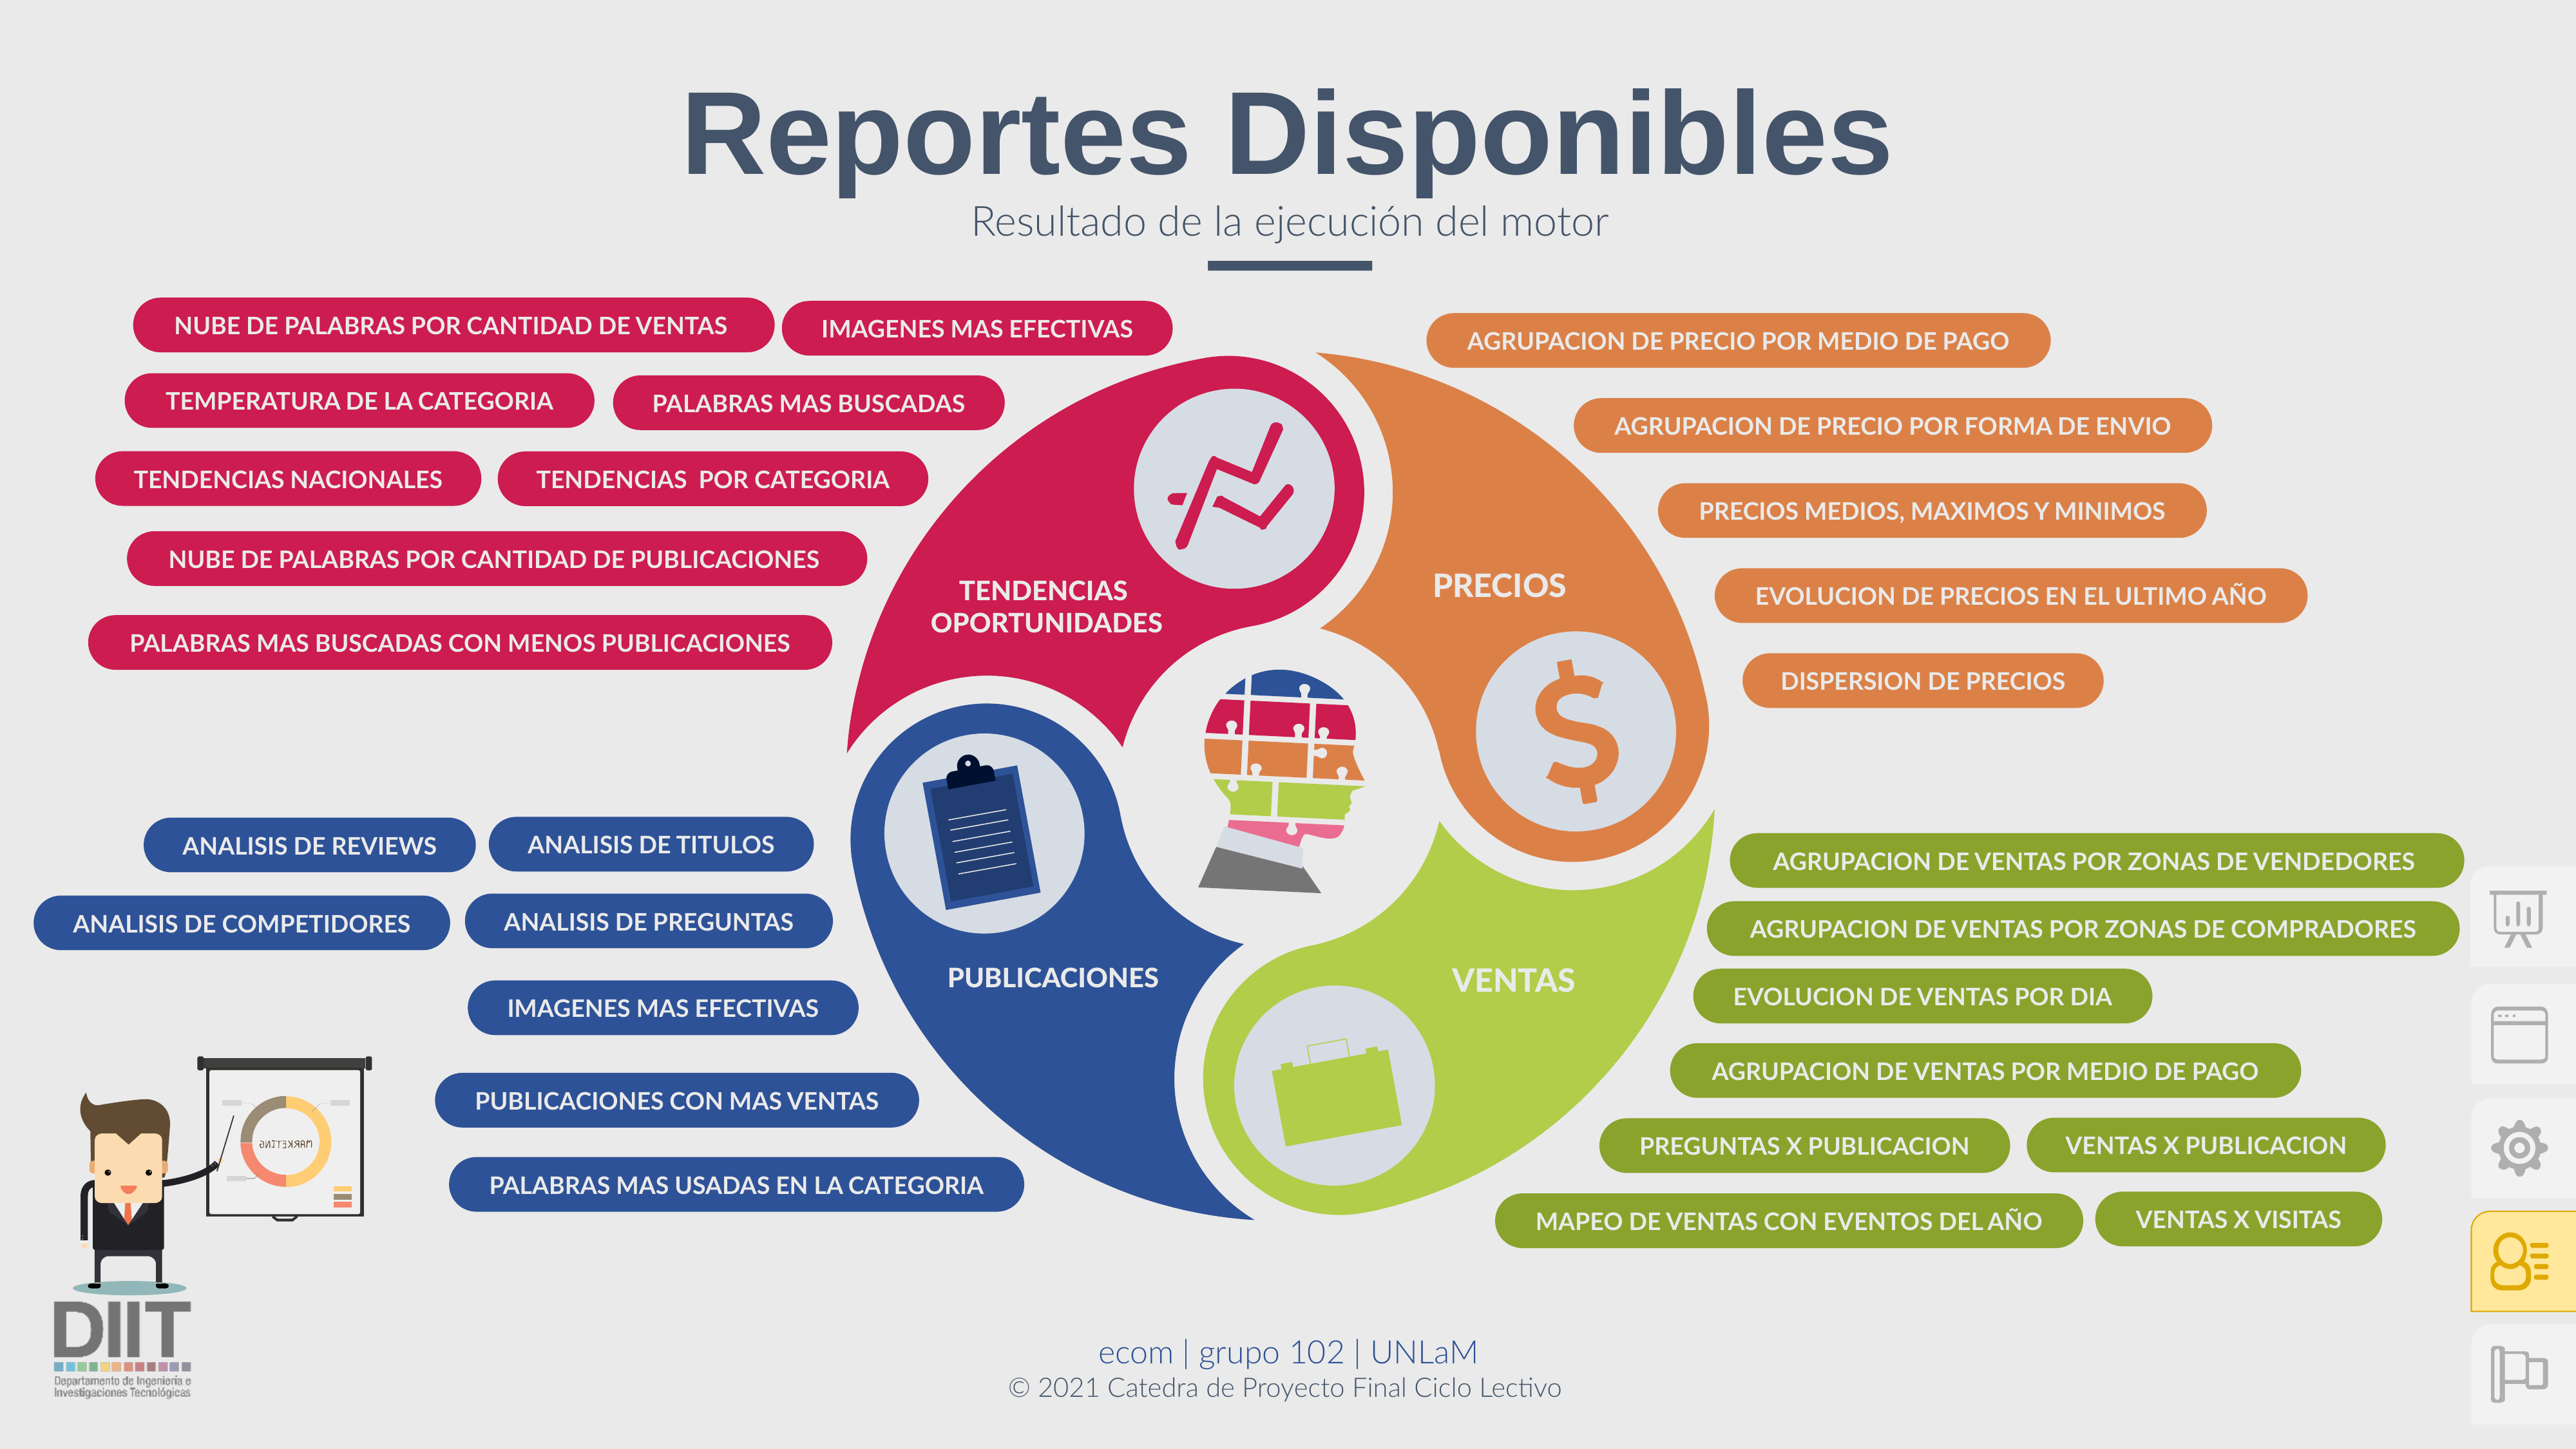

Reportes Disponibles
Resultado de la ejecución del motor

NUBE DE PALABRAS POR CANTIDAD DE VENTAS
IMAGENES MAS EFECTIVAS
AGRUPACION DE PRECIO POR MEDIO DE PAGO

TEMPERATURA DE LA CATEGORIA
PALABRAS MAS BUSCADAS
AGRUPACION DE PRECIO POR FORMA DE ENVIO

TENDENCIAS NACIONALES
TENDENCIAS  POR CATEGORIA
PRECIOS MEDIOS, MAXIMOS Y MINIMOS
NUBE DE PALABRAS POR CANTIDAD DE PUBLICACIONES
PRECIOS
TENDENCIAS
OPORTUNIDADES
EVOLUCION DE PRECIOS EN EL ULTIMO AÑO
PALABRAS MAS BUSCADAS CON MENOS PUBLICACIONES
DISPERSION DE PRECIOS

ANALISIS DE TITULOS
ANALISIS DE REVIEWS
AGRUPACION DE VENTAS POR ZONAS DE VENDEDORES

ANALISIS DE PREGUNTAS
ANALISIS DE COMPETIDORES
AGRUPACION DE VENTAS POR ZONAS DE COMPRADORES
VENTAS
PUBLICACIONES
EVOLUCION DE VENTAS POR DIA
IMAGENES MAS EFECTIVAS

AGRUPACION DE VENTAS POR MEDIO DE PAGO

PUBLICACIONES CON MAS VENTAS

VENTAS X PUBLICACION
PREGUNTAS X PUBLICACION
PALABRAS MAS USADAS EN LA CATEGORIA
VENTAS X VISITAS
MAPEO DE VENTAS CON EVENTOS DEL AÑO